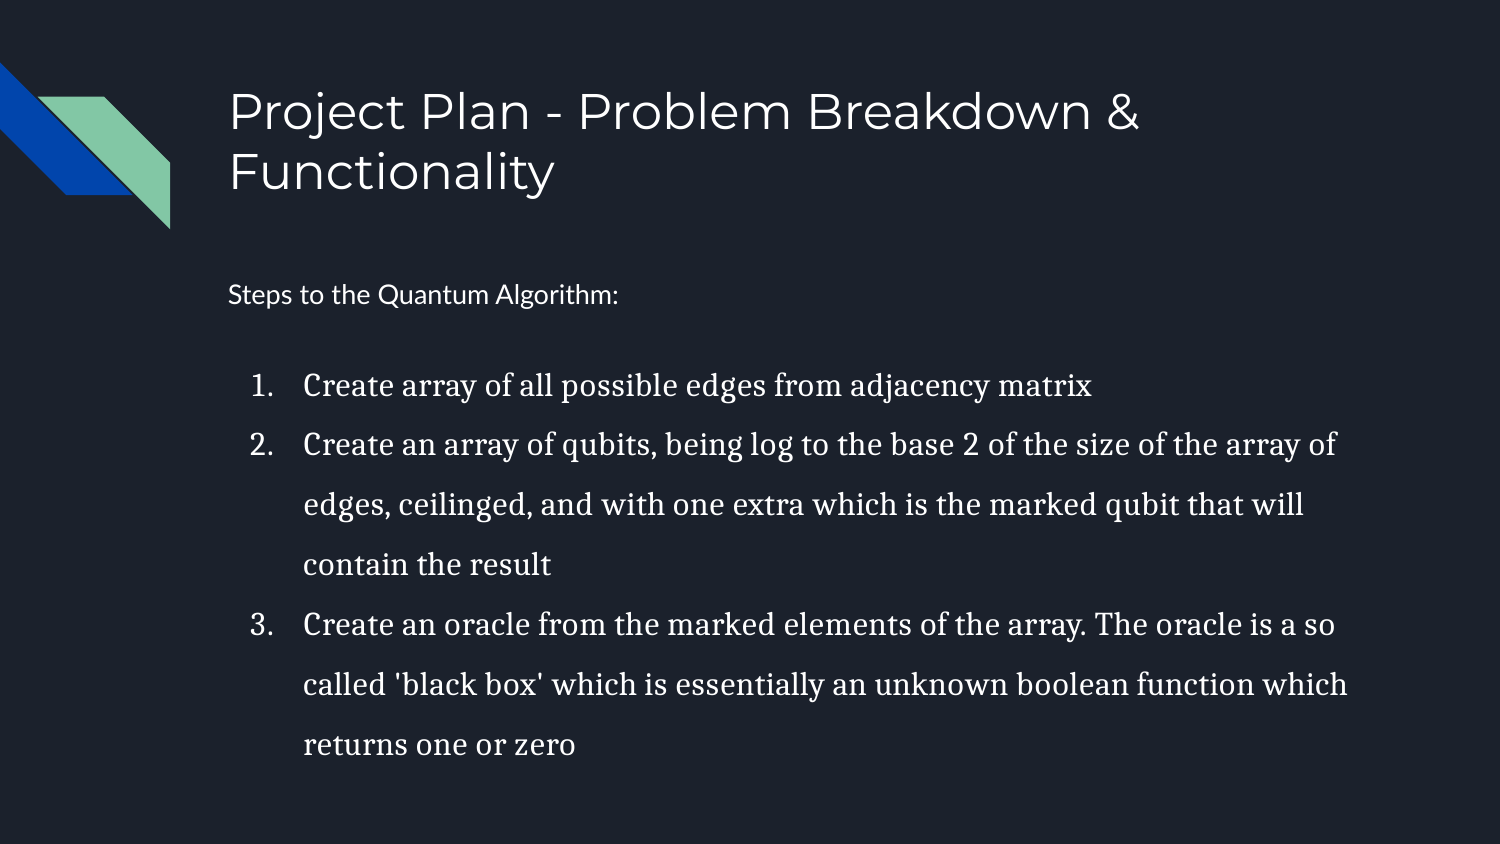

# Project Plan - Problem Breakdown & Functionality
Steps to the Quantum Algorithm:
Create array of all possible edges from adjacency matrix
Create an array of qubits, being log to the base 2 of the size of the array of edges, ceilinged, and with one extra which is the marked qubit that will contain the result
Create an oracle from the marked elements of the array. The oracle is a so called 'black box' which is essentially an unknown boolean function which returns one or zero